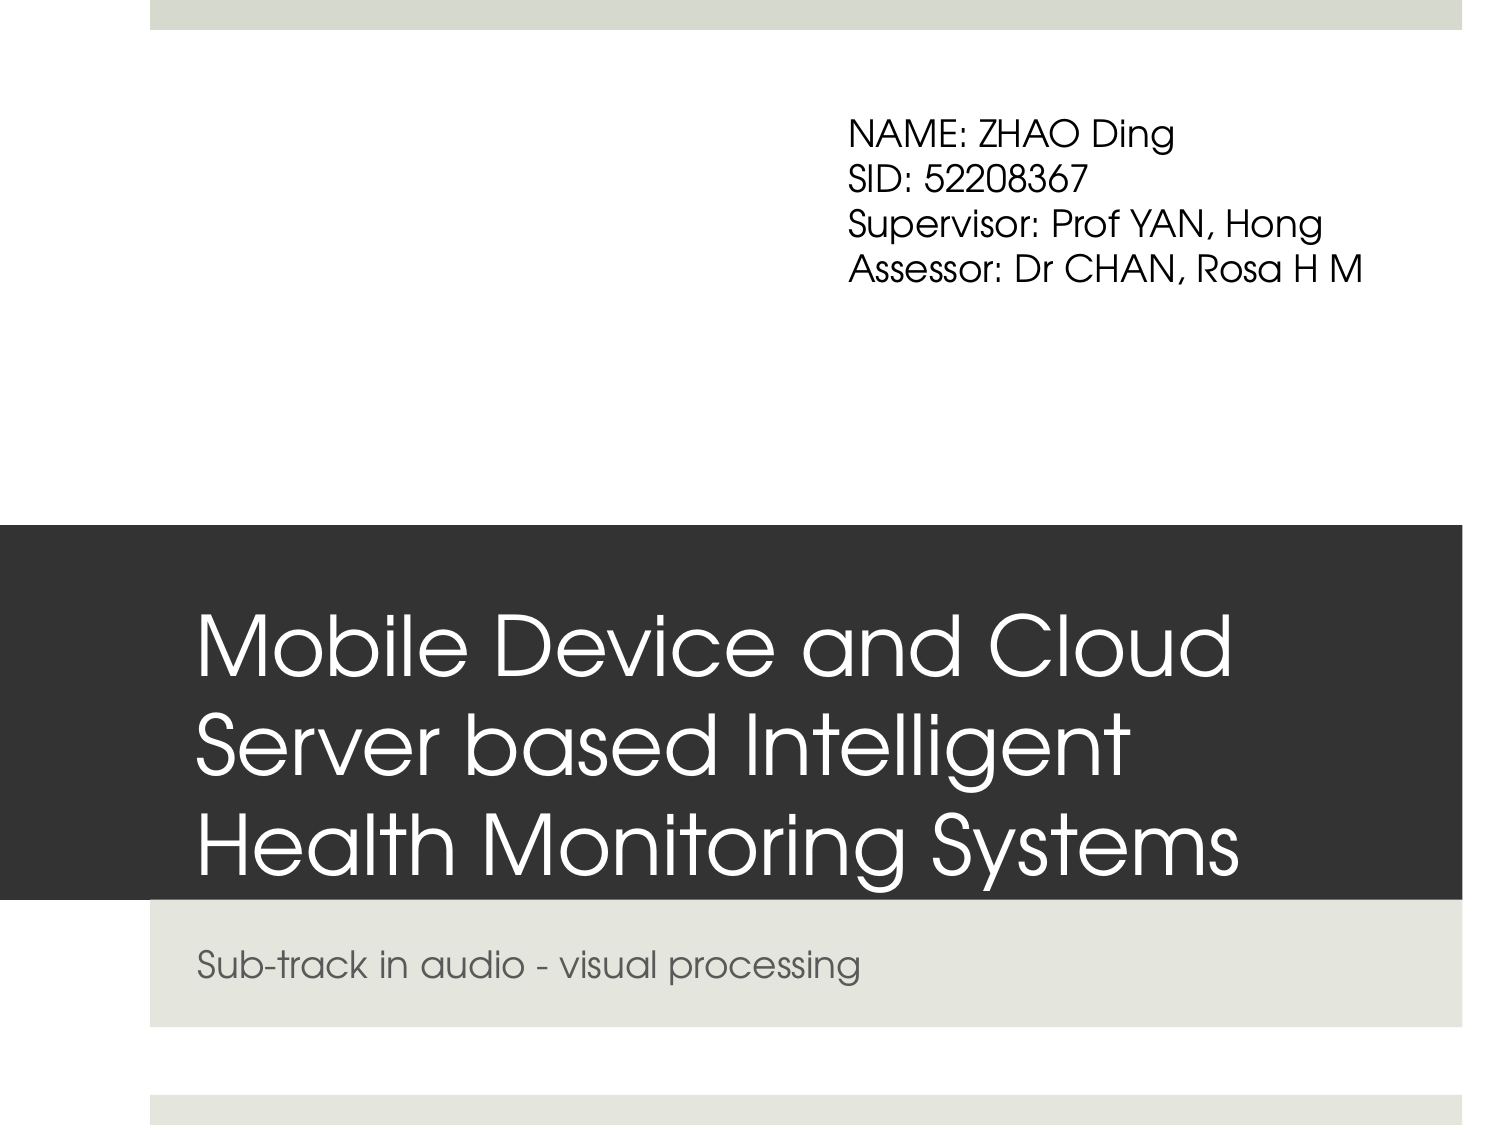

NAME: ZHAO Ding
SID: 52208367
Supervisor: Prof YAN, Hong
Assessor: Dr CHAN, Rosa H M
# Mobile Device and Cloud Server based Intelligent Health Monitoring Systems
Sub-track in audio - visual processing